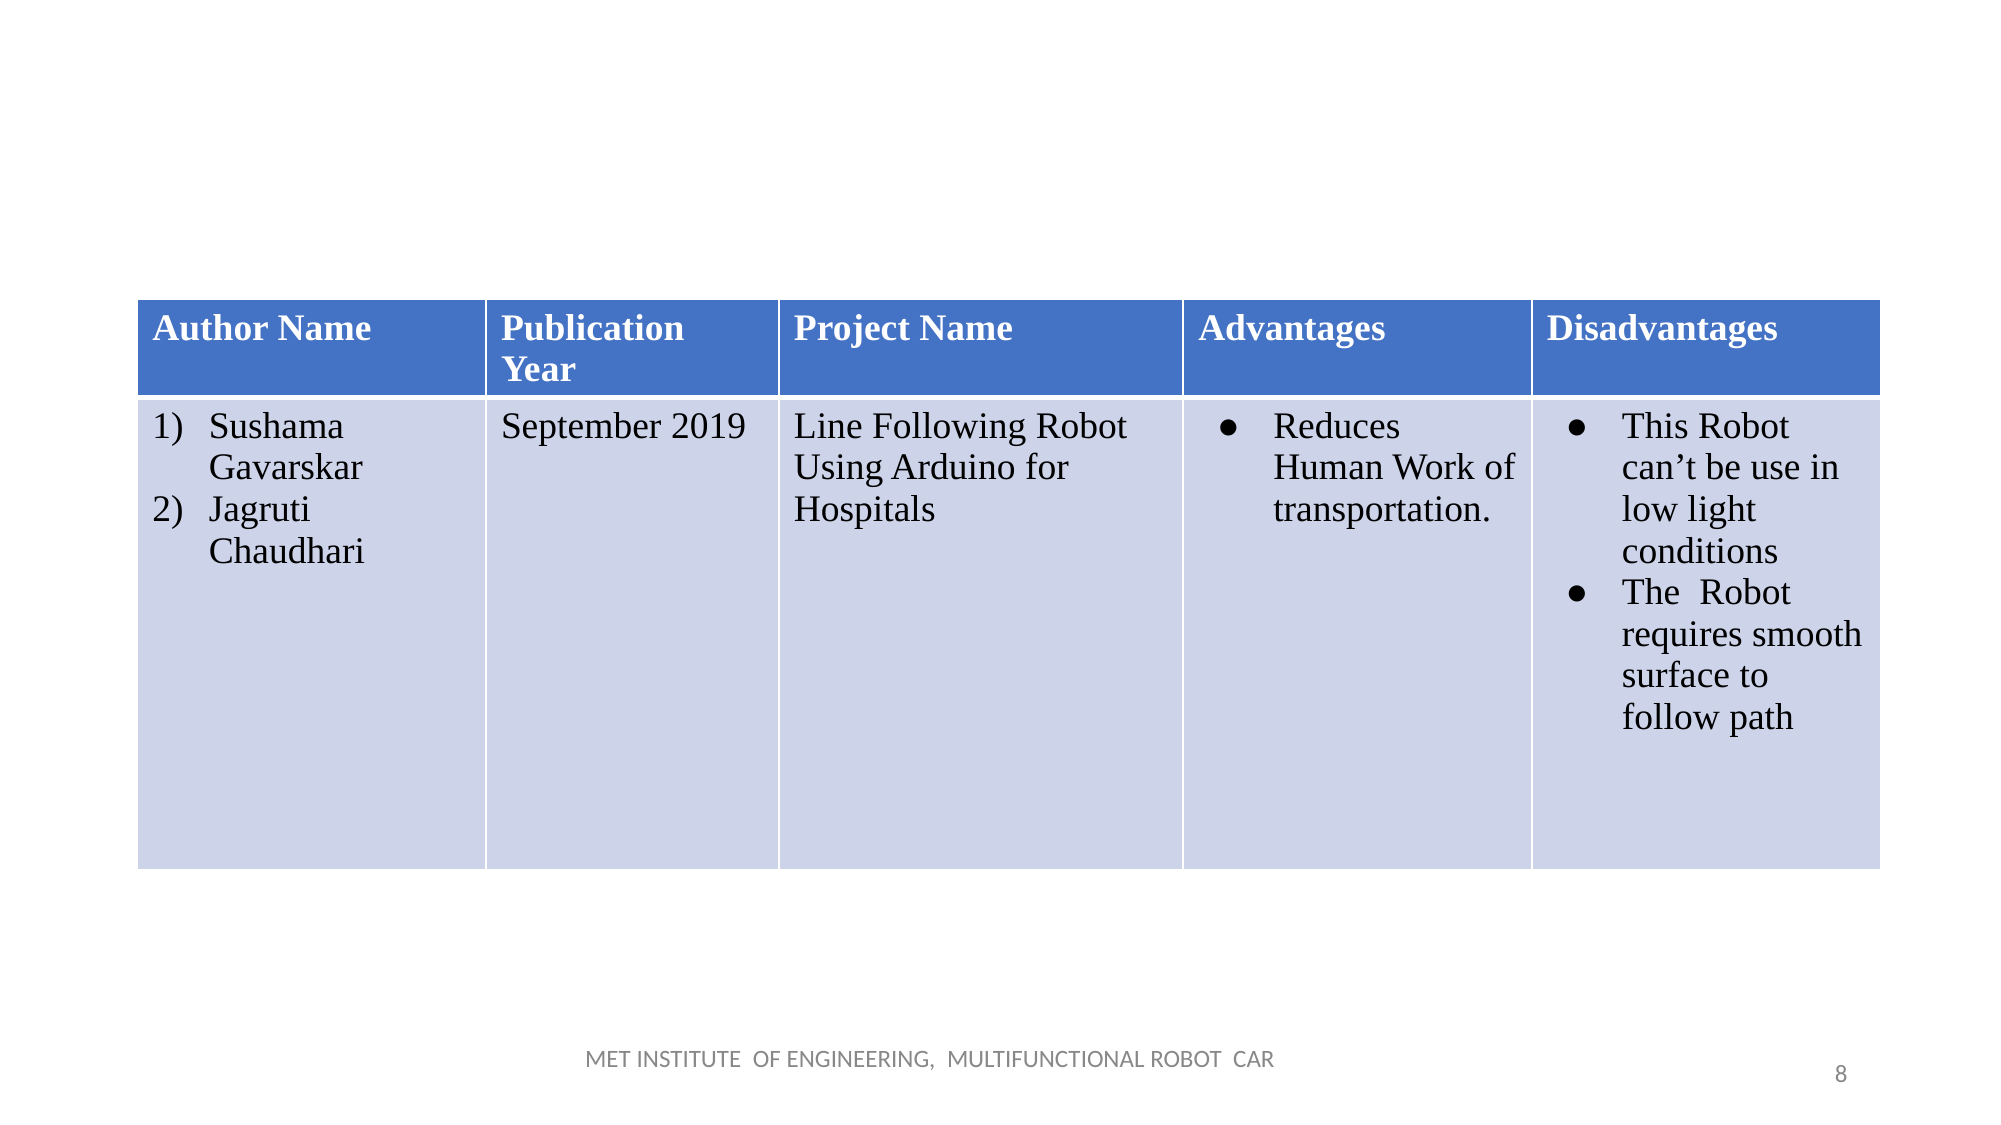

| Author Name | Publication Year | Project Name | Advantages | Disadvantages |
| --- | --- | --- | --- | --- |
| Sushama Gavarskar Jagruti Chaudhari | September 2019 | Line Following Robot Using Arduino for Hospitals | Reduces Human Work of transportation. | This Robot can’t be use in low light conditions The Robot requires smooth surface to follow path |
MET INSTITUTE  OF ENGINEERING,  MULTIFUNCTIONAL ROBOT  CAR

8